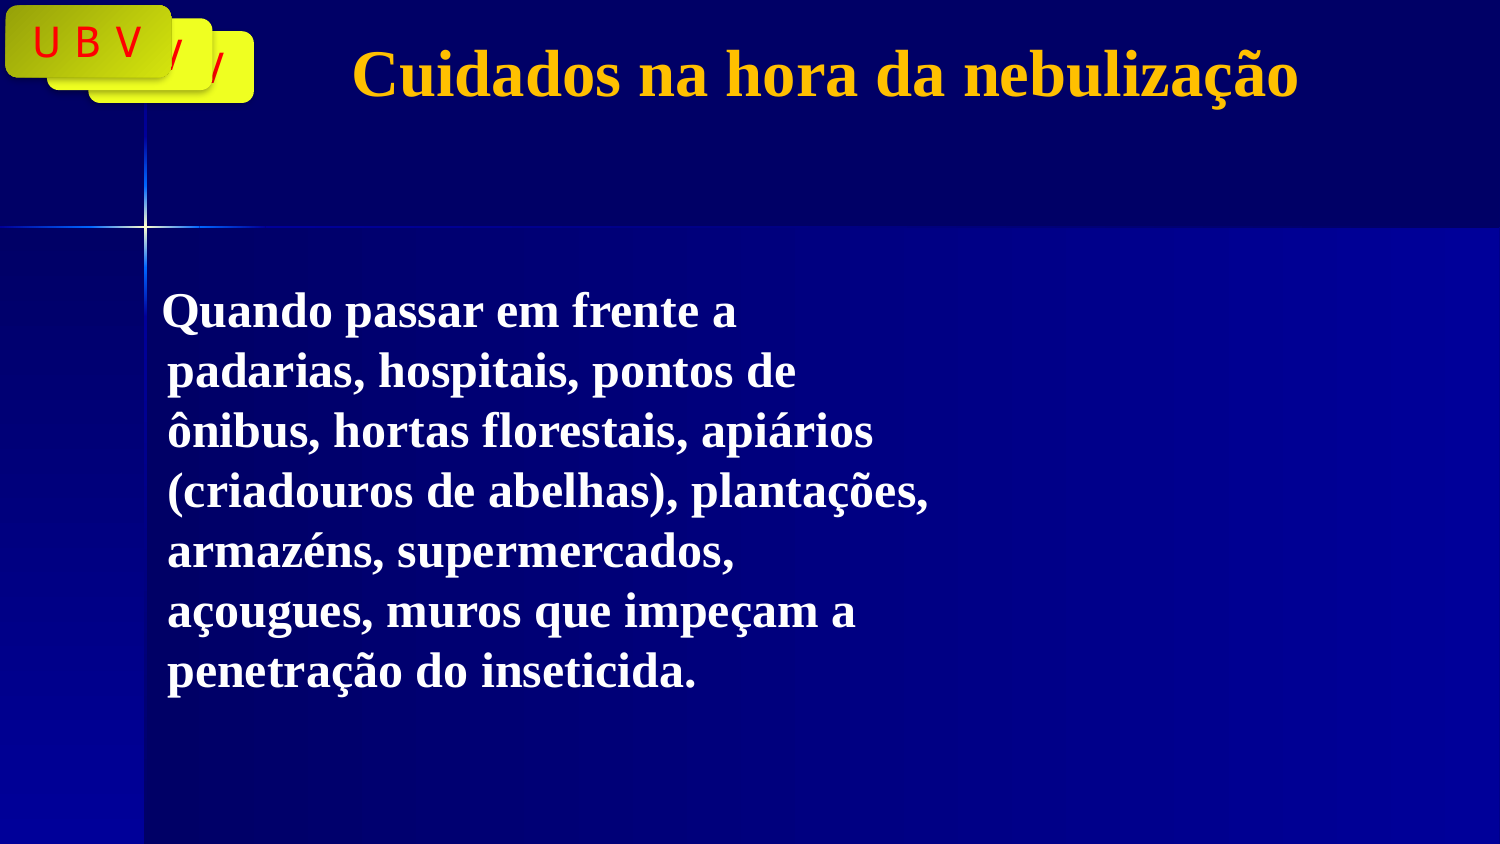

# Cuidados na hora da nebulização
U B V
U B V
U B V
       Quando passar em frente a padarias, hospitais, pontos de ônibus, hortas florestais, apiários (criadouros de abelhas), plantações, armazéns, supermercados, açougues, muros que impeçam a penetração do inseticida.